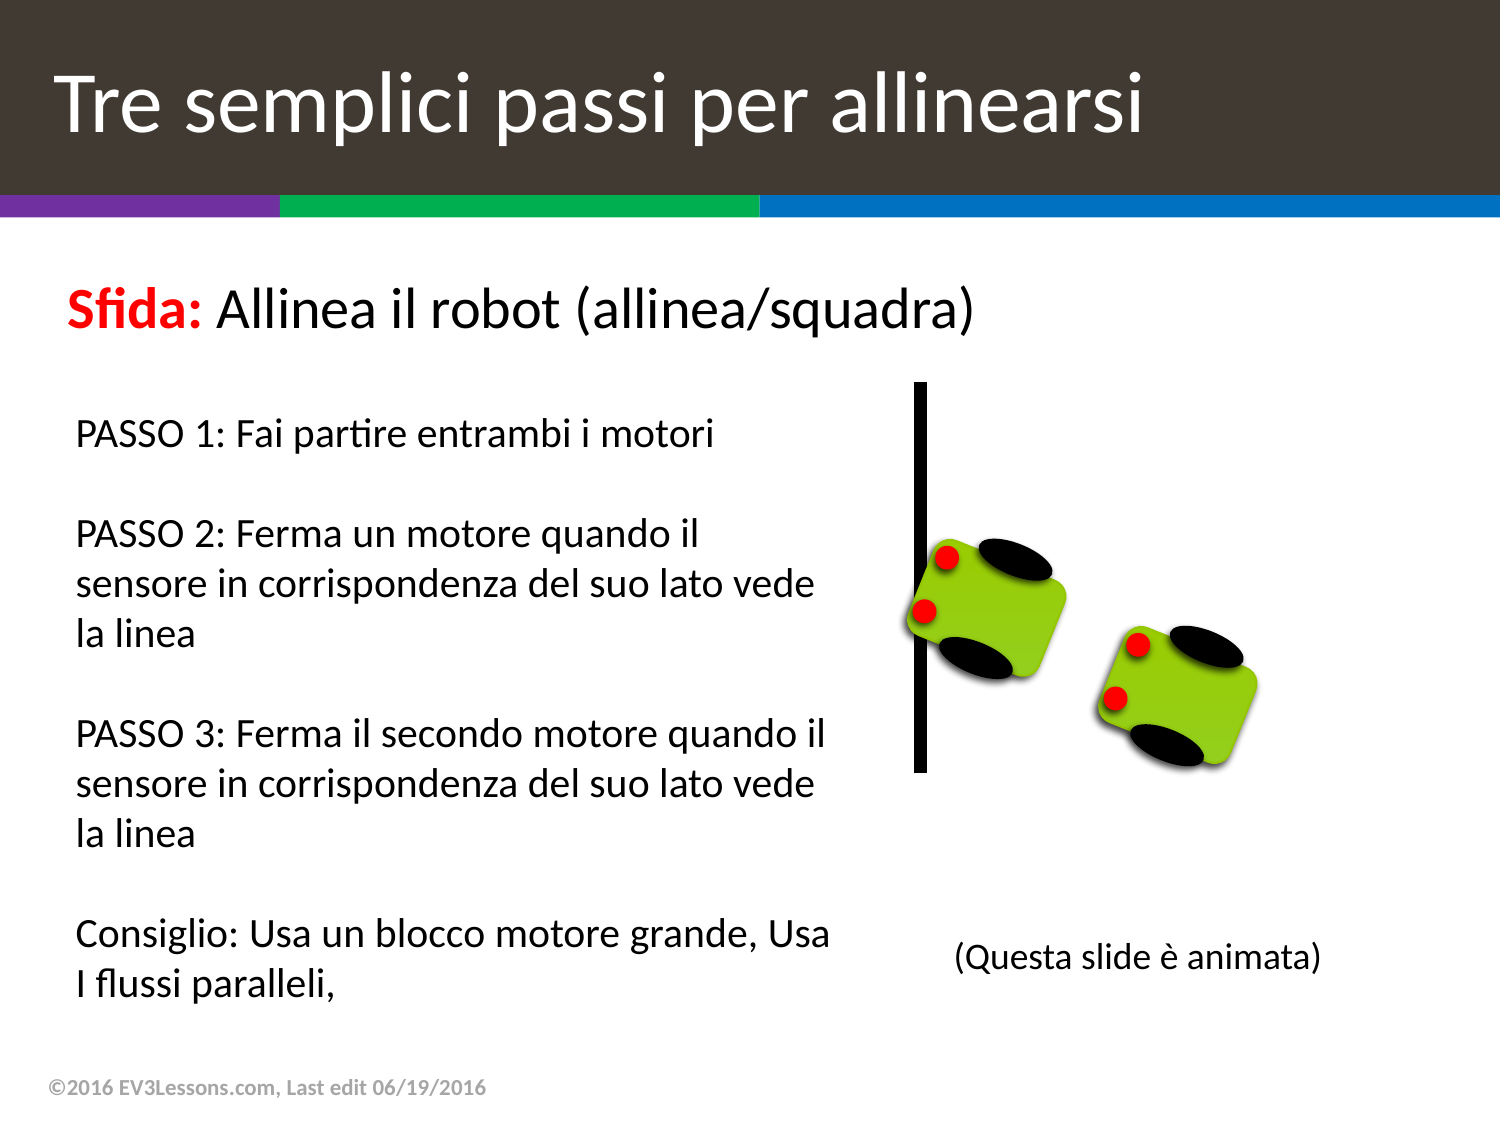

# Tre semplici passi per allinearsi
Sfida: Allinea il robot (allinea/squadra)
PASSO 1: Fai partire entrambi i motori

PASSO 2: Ferma un motore quando il sensore in corrispondenza del suo lato vede la linea

PASSO 3: Ferma il secondo motore quando il sensore in corrispondenza del suo lato vede la linea

Consiglio: Usa un blocco motore grande, Usa I flussi paralleli,

(Questa slide è animata)
©2016 EV3Lessons.com, Last edit 06/19/2016